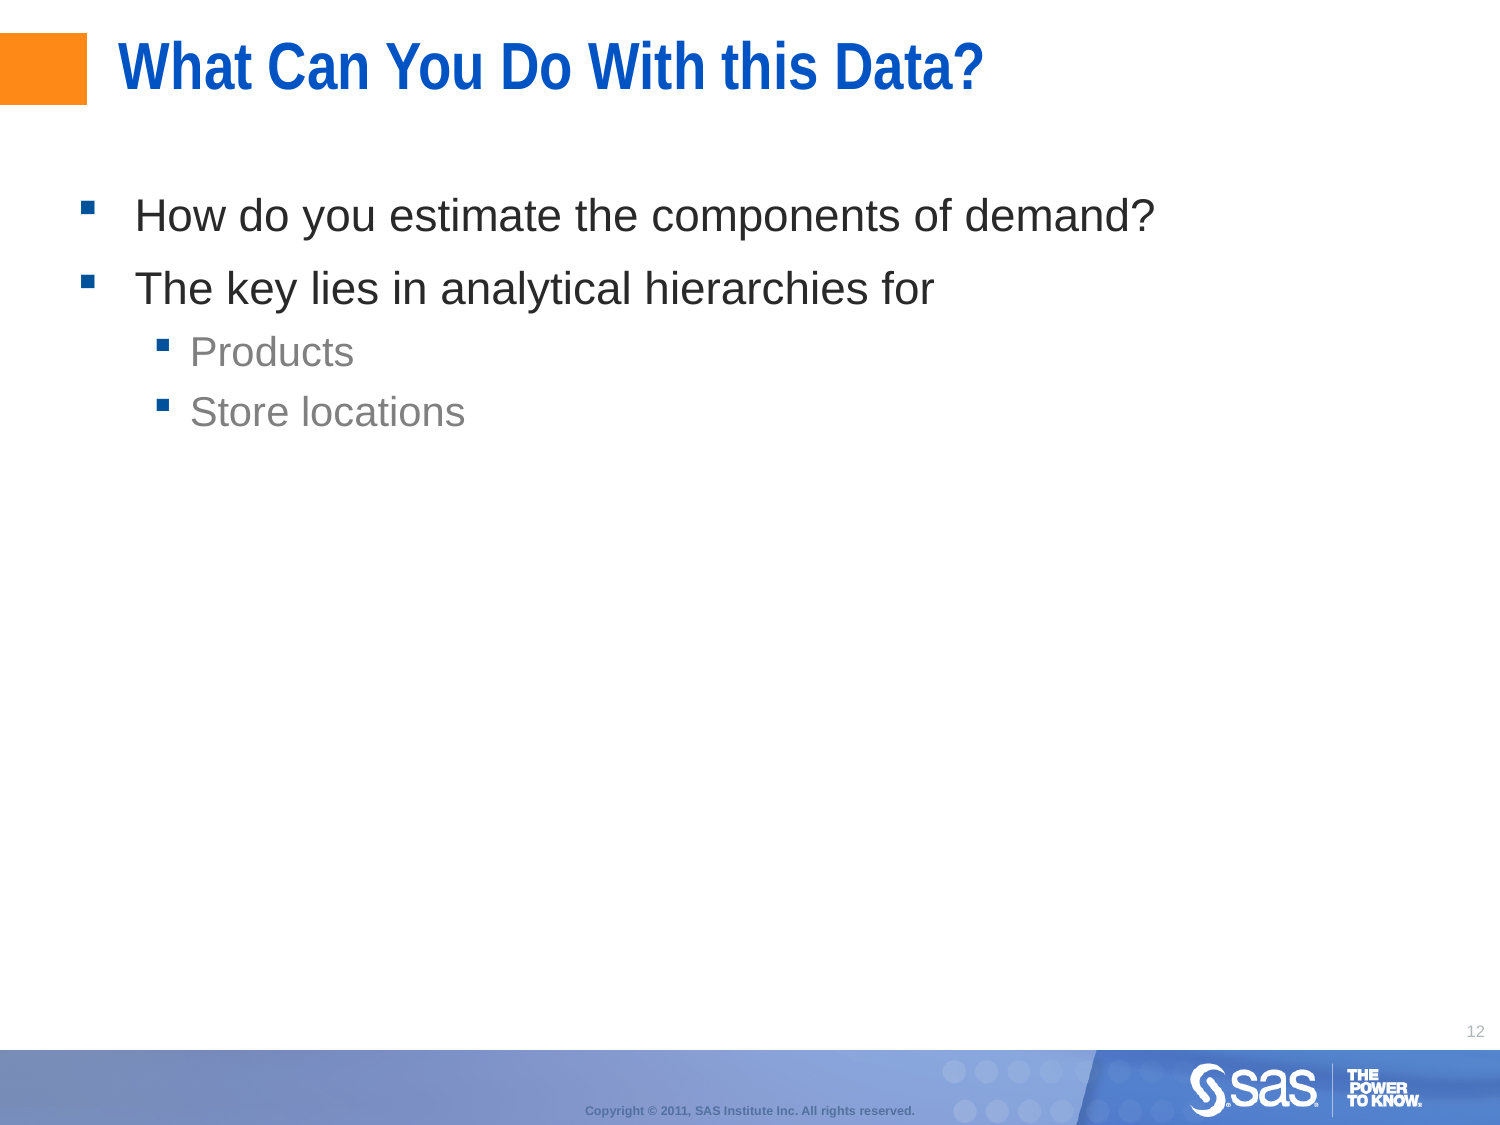

# What Can You Do With this Data?
How do you estimate the components of demand?
The key lies in analytical hierarchies for
Products
Store locations